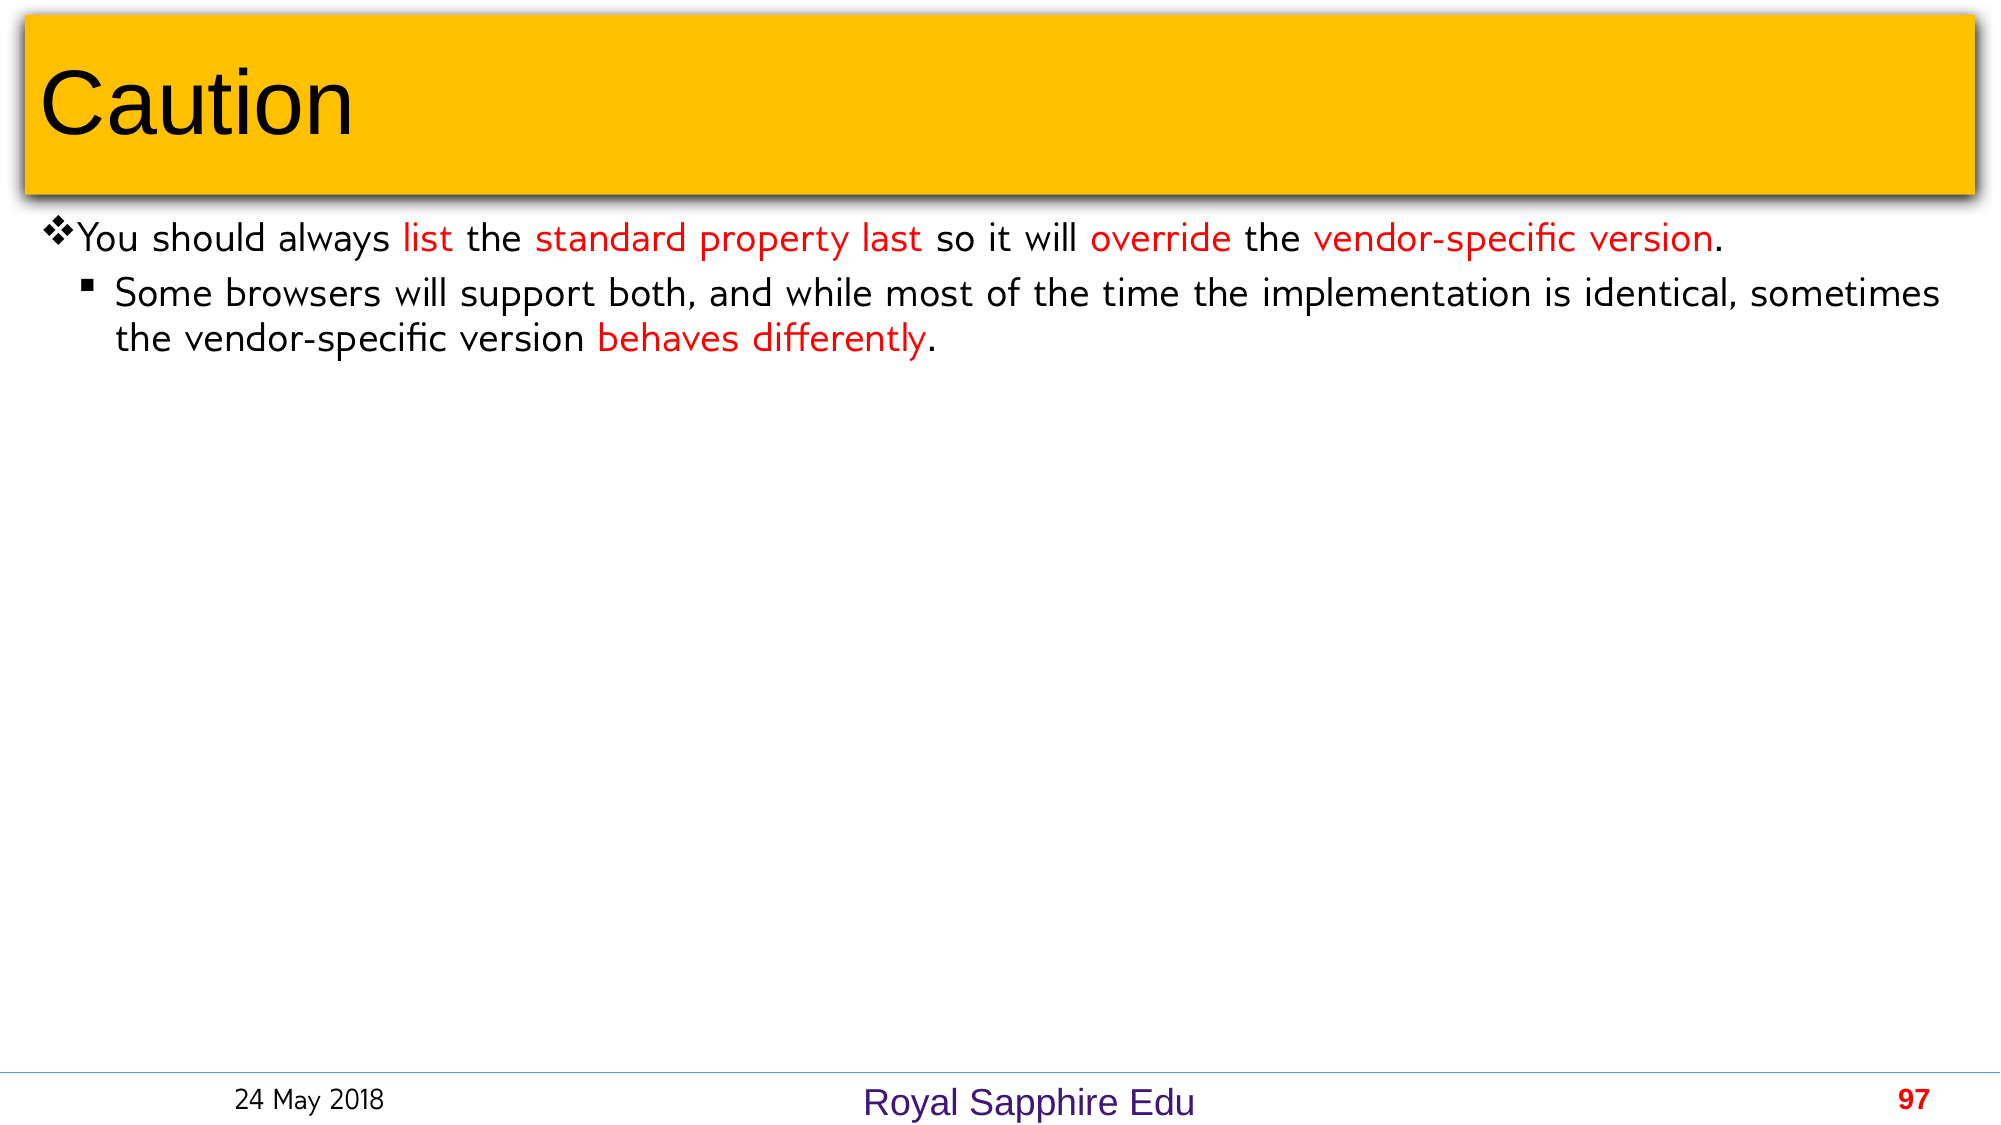

# Caution
You should always list the standard property last so it will override the vendor-specific version.
Some browsers will support both, and while most of the time the implementation is identical, sometimes the vendor-specific version behaves differently.
24 May 2018
97